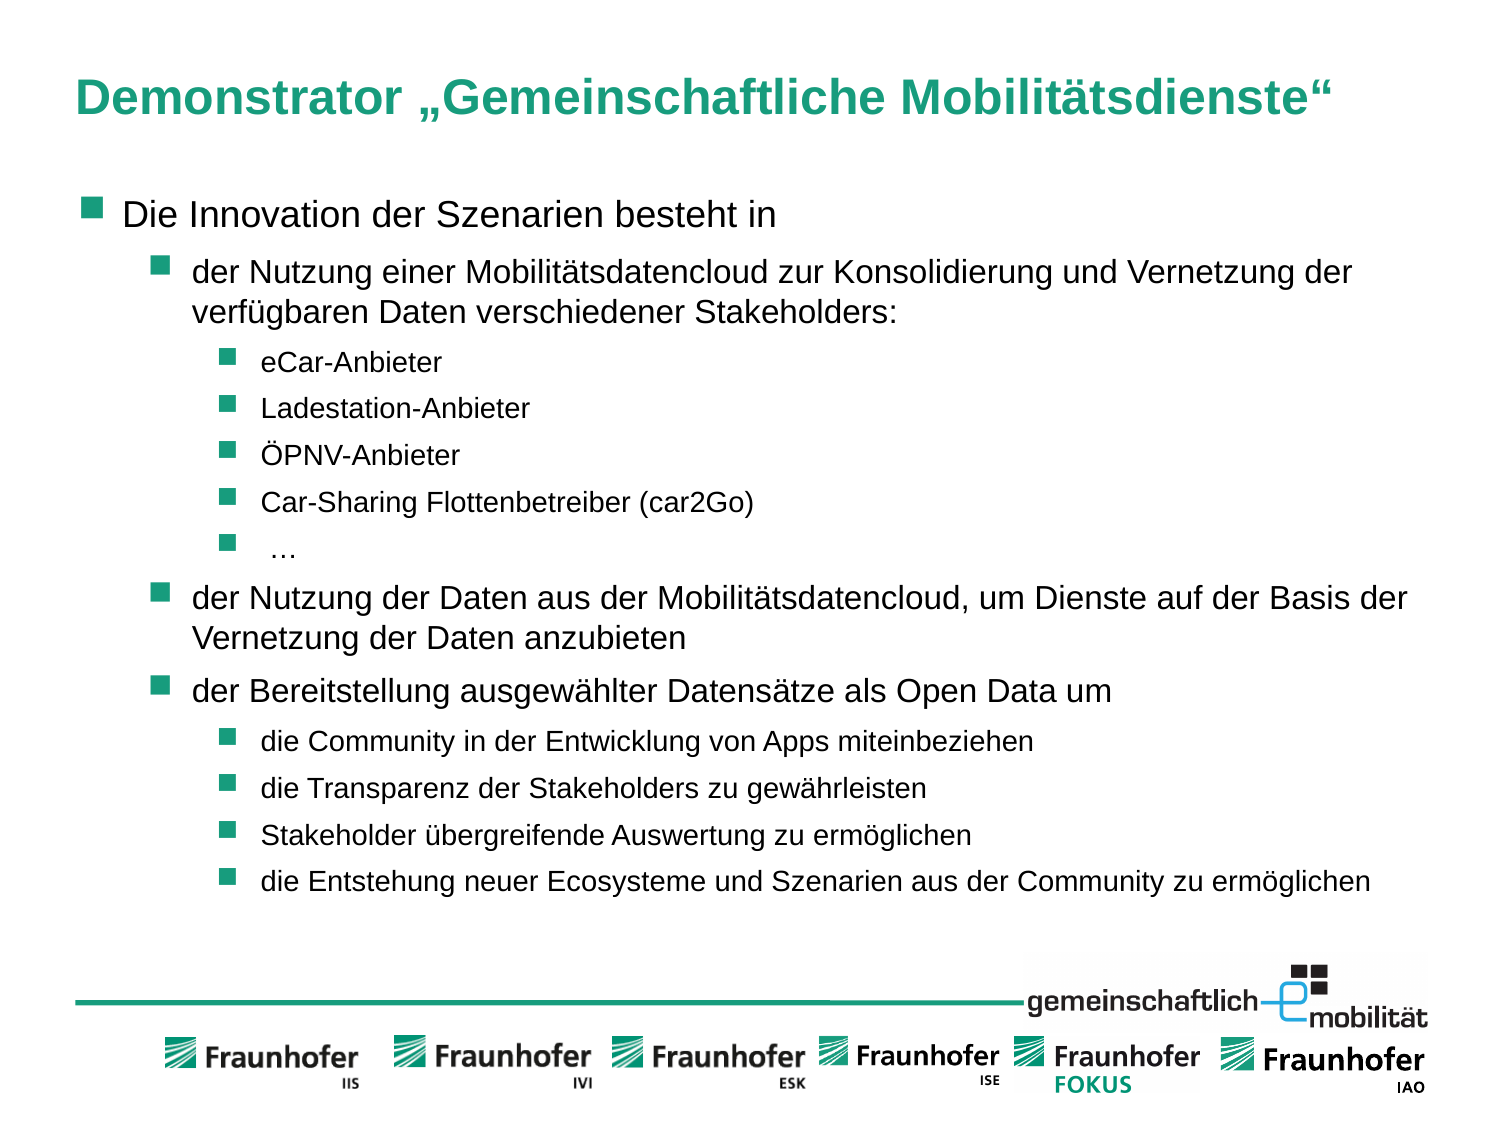

# Demonstrator „Gemeinschaftliche Mobilitätsdienste“
Die Innovation der Szenarien besteht in
der Nutzung einer Mobilitätsdatencloud zur Konsolidierung und Vernetzung der verfügbaren Daten verschiedener Stakeholders:
eCar-Anbieter
Ladestation-Anbieter
ÖPNV-Anbieter
Car-Sharing Flottenbetreiber (car2Go)
 …
der Nutzung der Daten aus der Mobilitätsdatencloud, um Dienste auf der Basis der Vernetzung der Daten anzubieten
der Bereitstellung ausgewählter Datensätze als Open Data um
die Community in der Entwicklung von Apps miteinbeziehen
die Transparenz der Stakeholders zu gewährleisten
Stakeholder übergreifende Auswertung zu ermöglichen
die Entstehung neuer Ecosysteme und Szenarien aus der Community zu ermöglichen